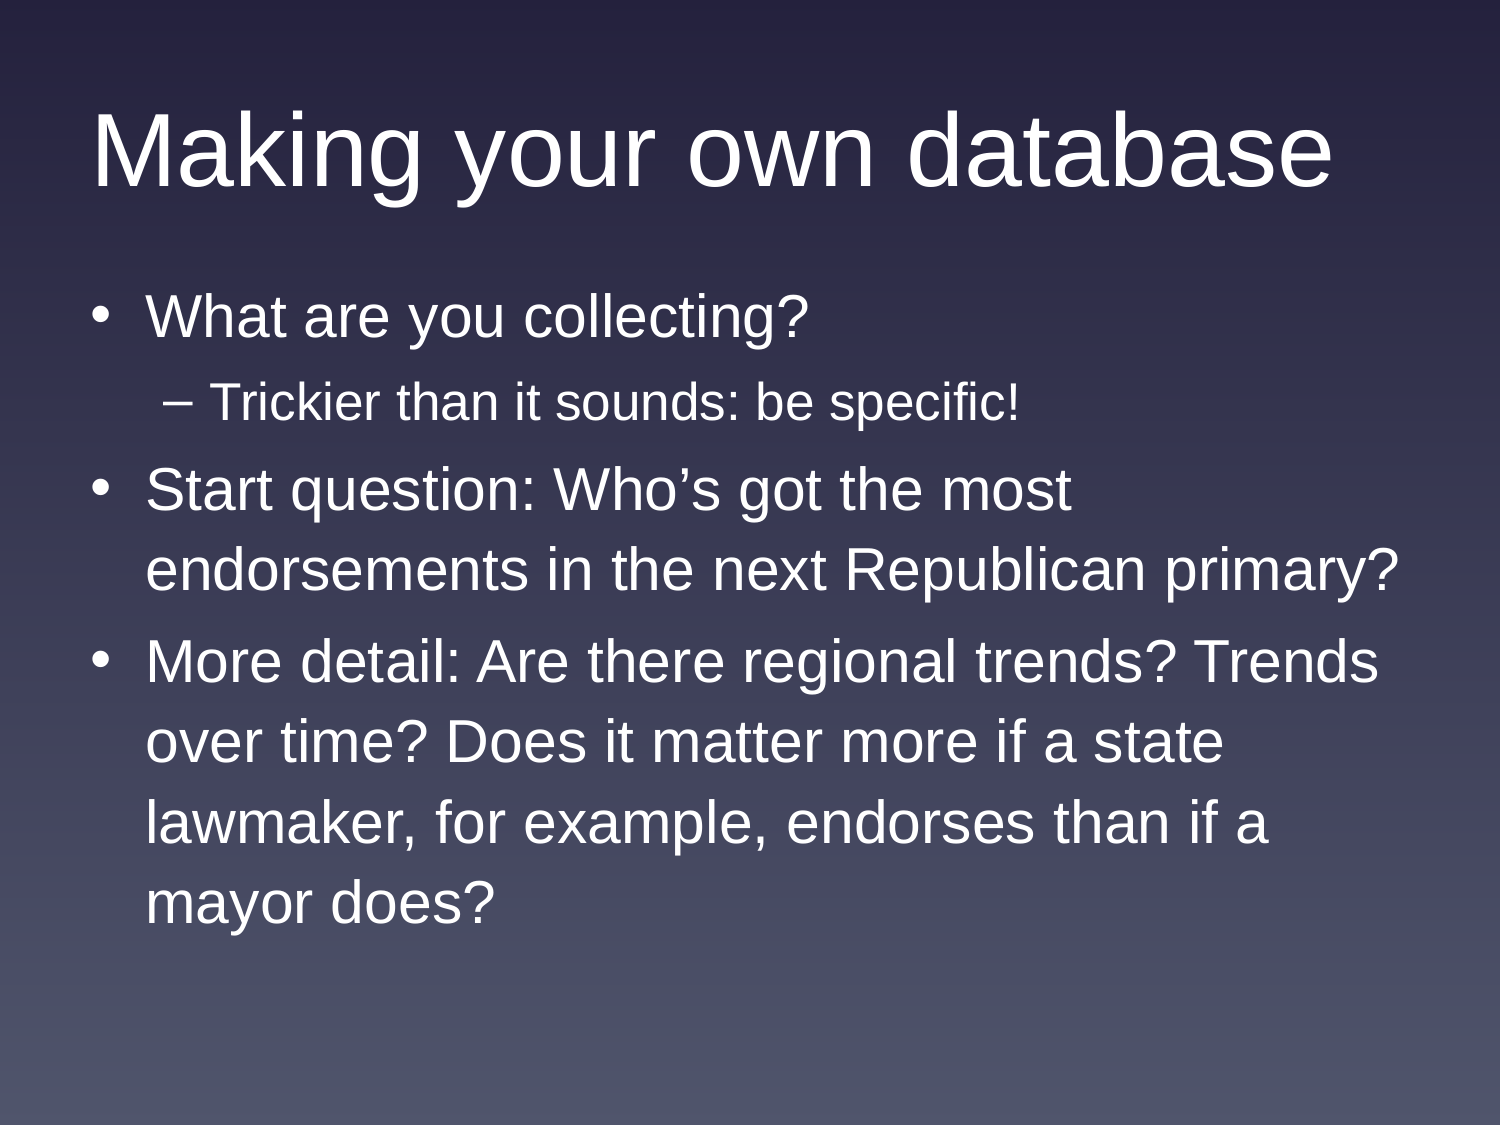

# Making your own database
What are you collecting?
Trickier than it sounds: be specific!
Start question: Who’s got the most endorsements in the next Republican primary?
More detail: Are there regional trends? Trends over time? Does it matter more if a state lawmaker, for example, endorses than if a mayor does?